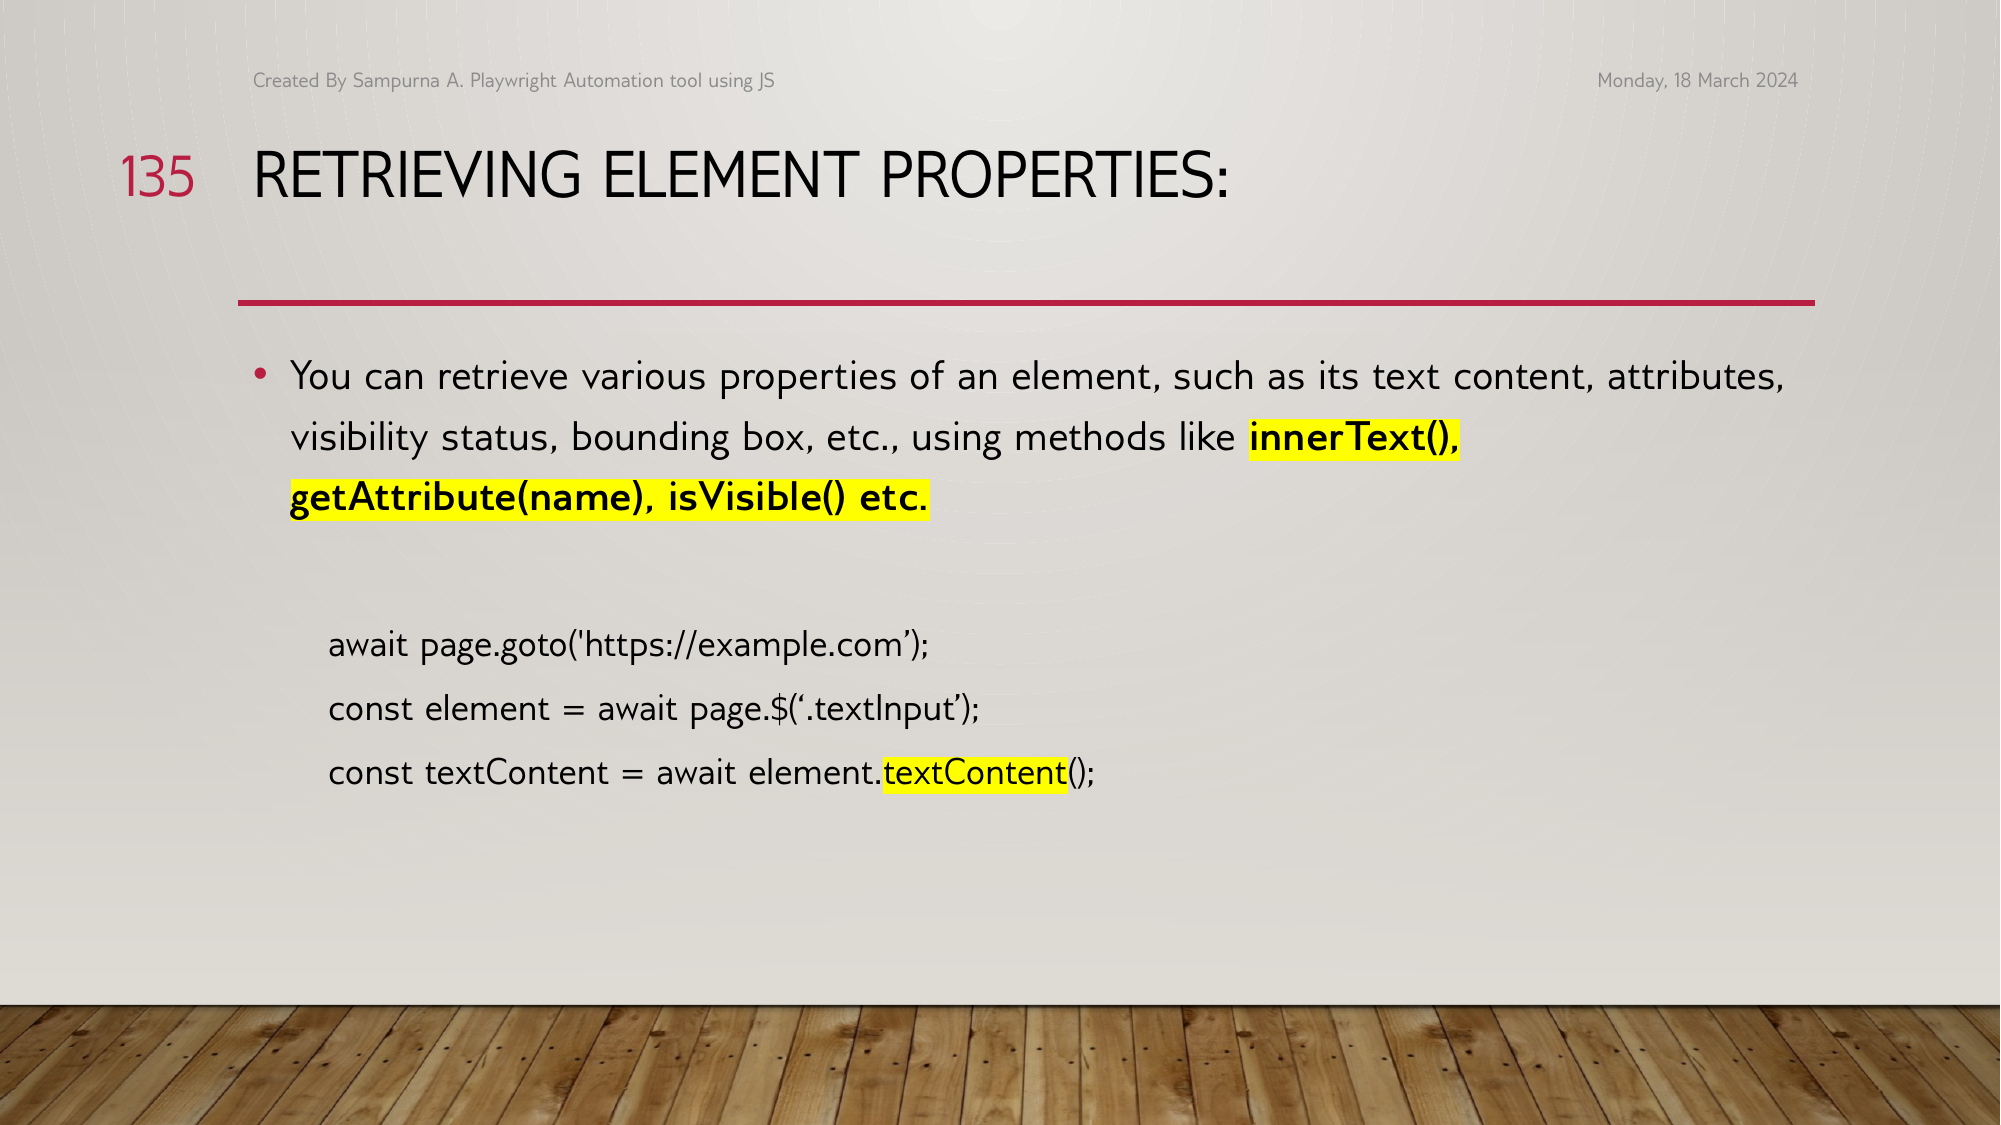

Created By Sampurna A. Playwright Automation tool using JS
Monday, 18 March 2024
135
# Retrieving Element Properties:
You can retrieve various properties of an element, such as its text content, attributes, visibility status, bounding box, etc., using methods like innerText(), getAttribute(name), isVisible() etc.

await page.goto('https://example.com’);
const element = await page.$(‘.textInput’);
const textContent = await element.textContent();